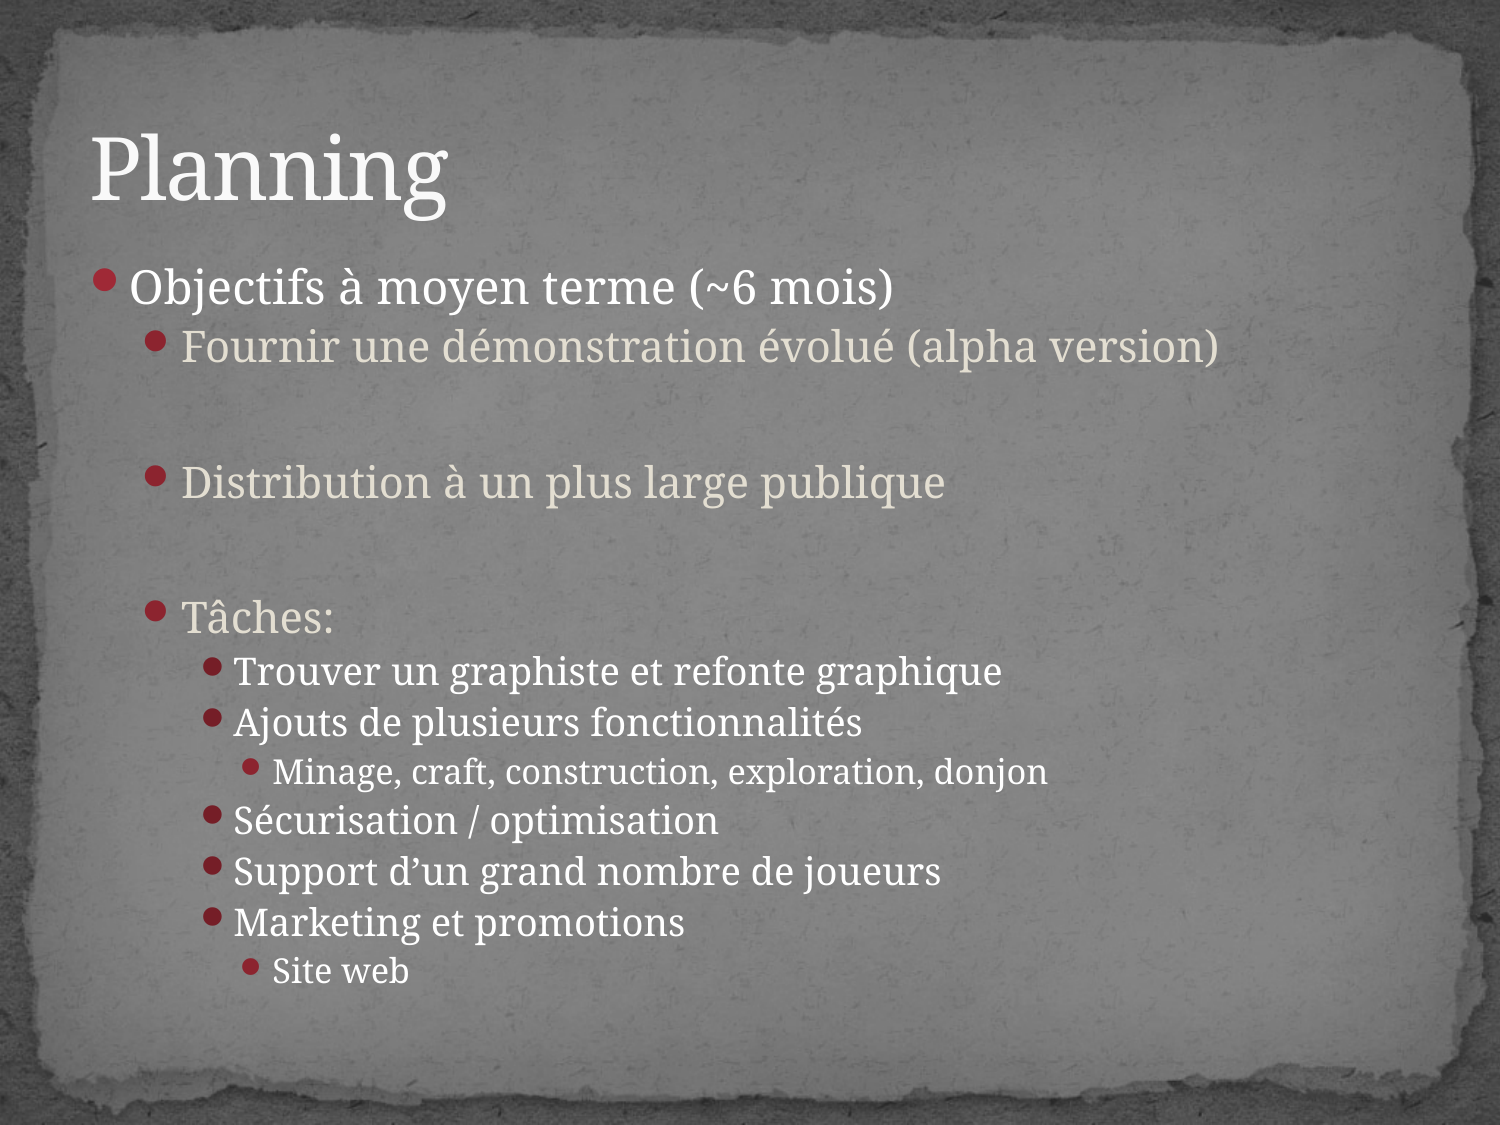

# Planning
Objectifs à moyen terme (~6 mois)
Fournir une démonstration évolué (alpha version)

Distribution à un plus large publique

Tâches:
Trouver un graphiste et refonte graphique
Ajouts de plusieurs fonctionnalités
Minage, craft, construction, exploration, donjon
Sécurisation / optimisation
Support d’un grand nombre de joueurs
Marketing et promotions
Site web